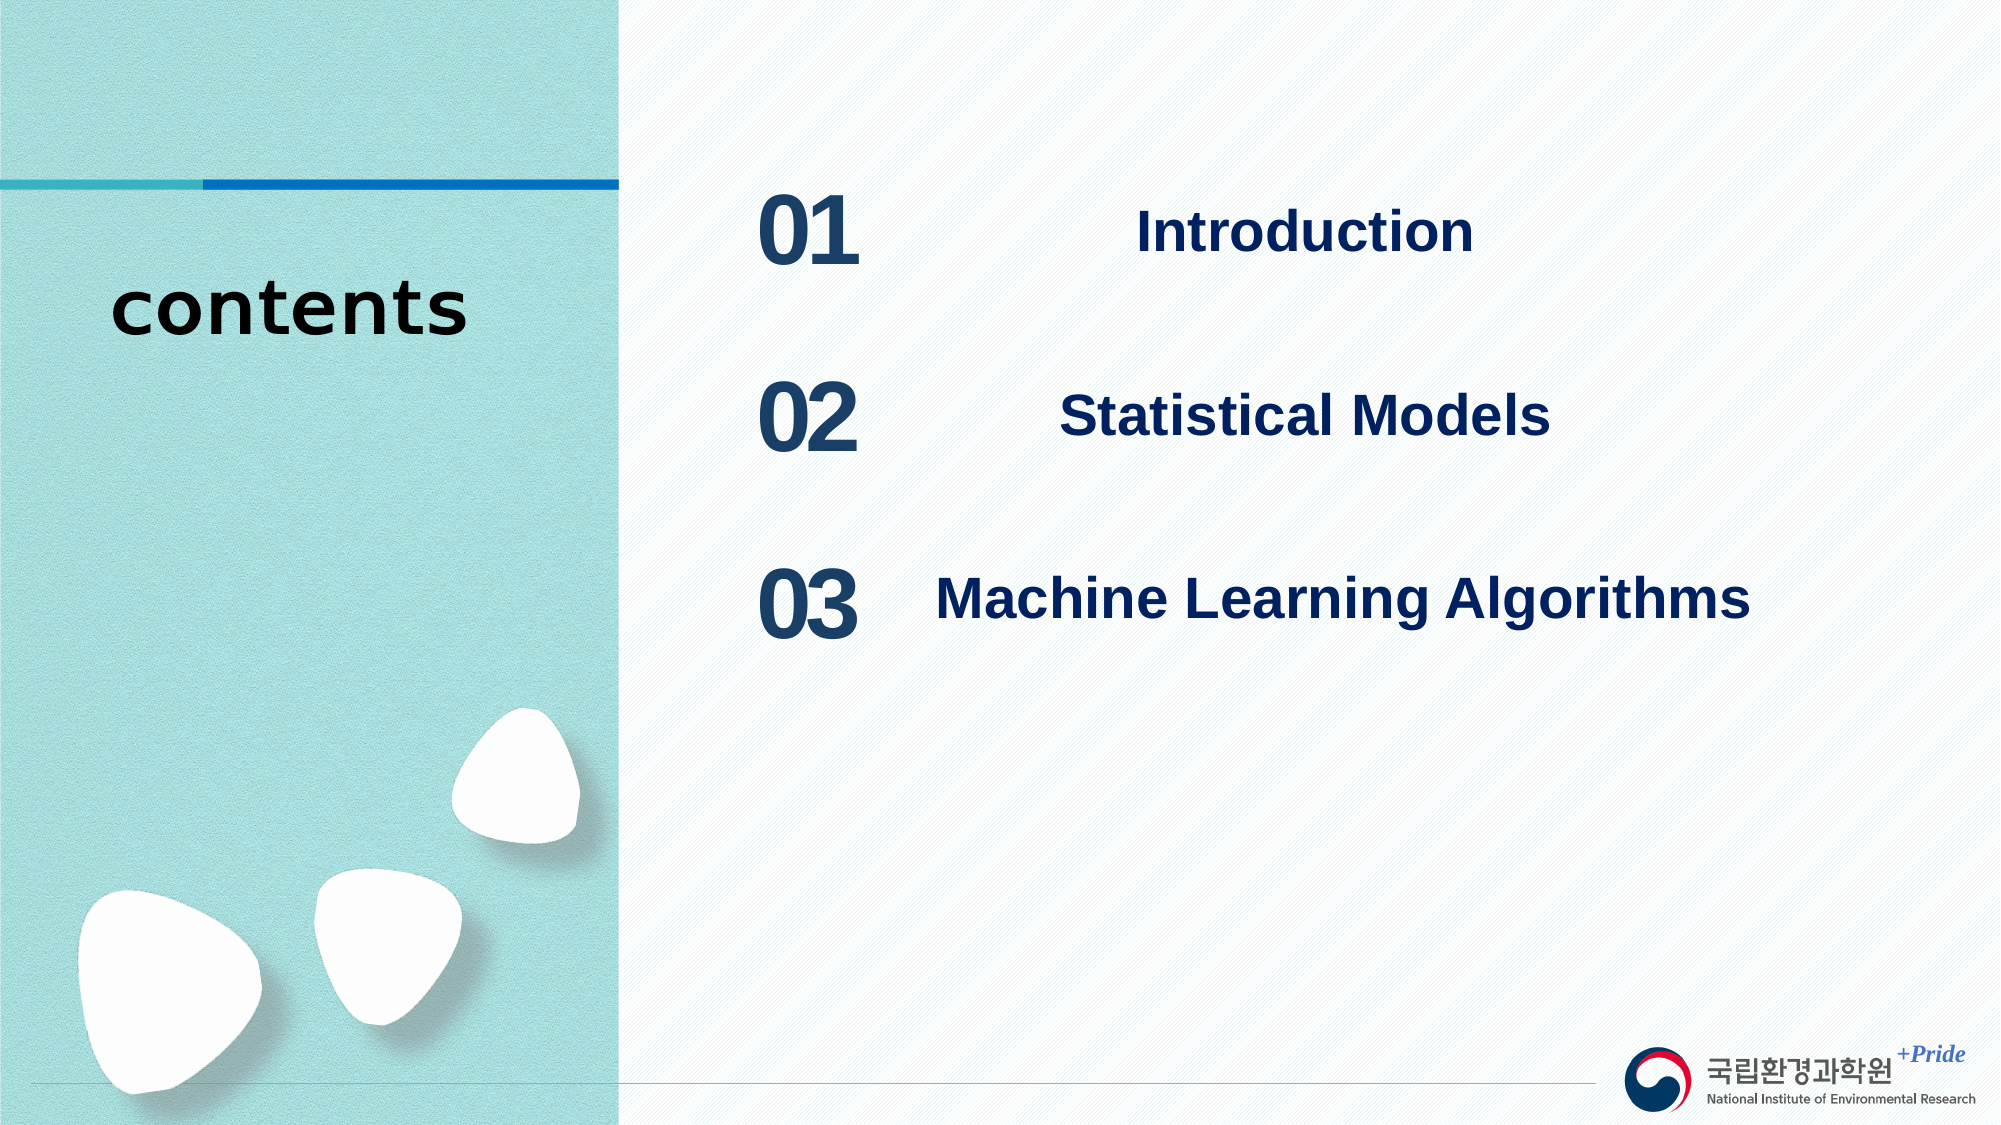

01
Introduction
# contents
02
Statistical Models
03
Machine Learning Algorithms